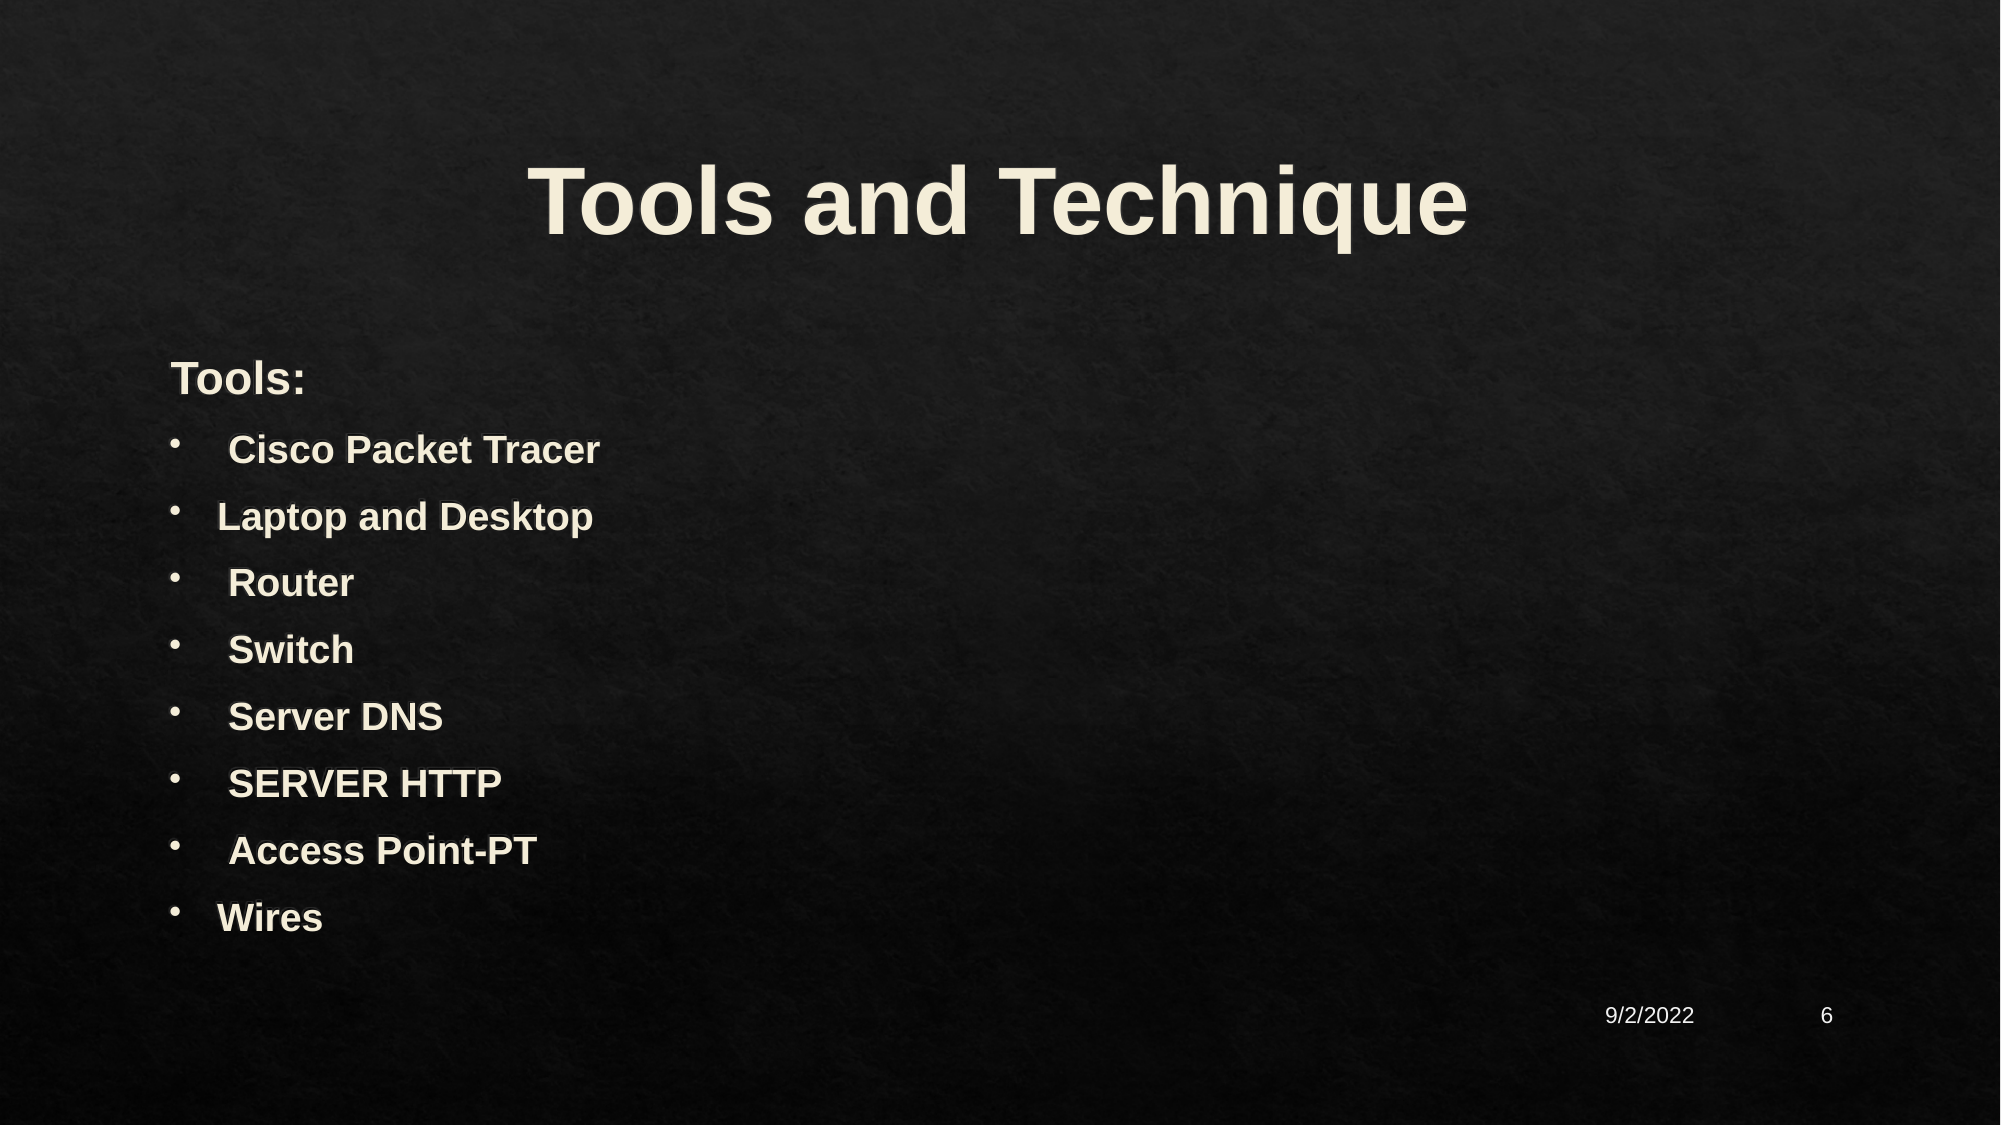

# Tools and Technique
Tools:
 Cisco Packet Tracer
Laptop and Desktop
 Router
 Switch
 Server DNS
 SERVER HTTP
 Access Point-PT
Wires
9/2/2022
6